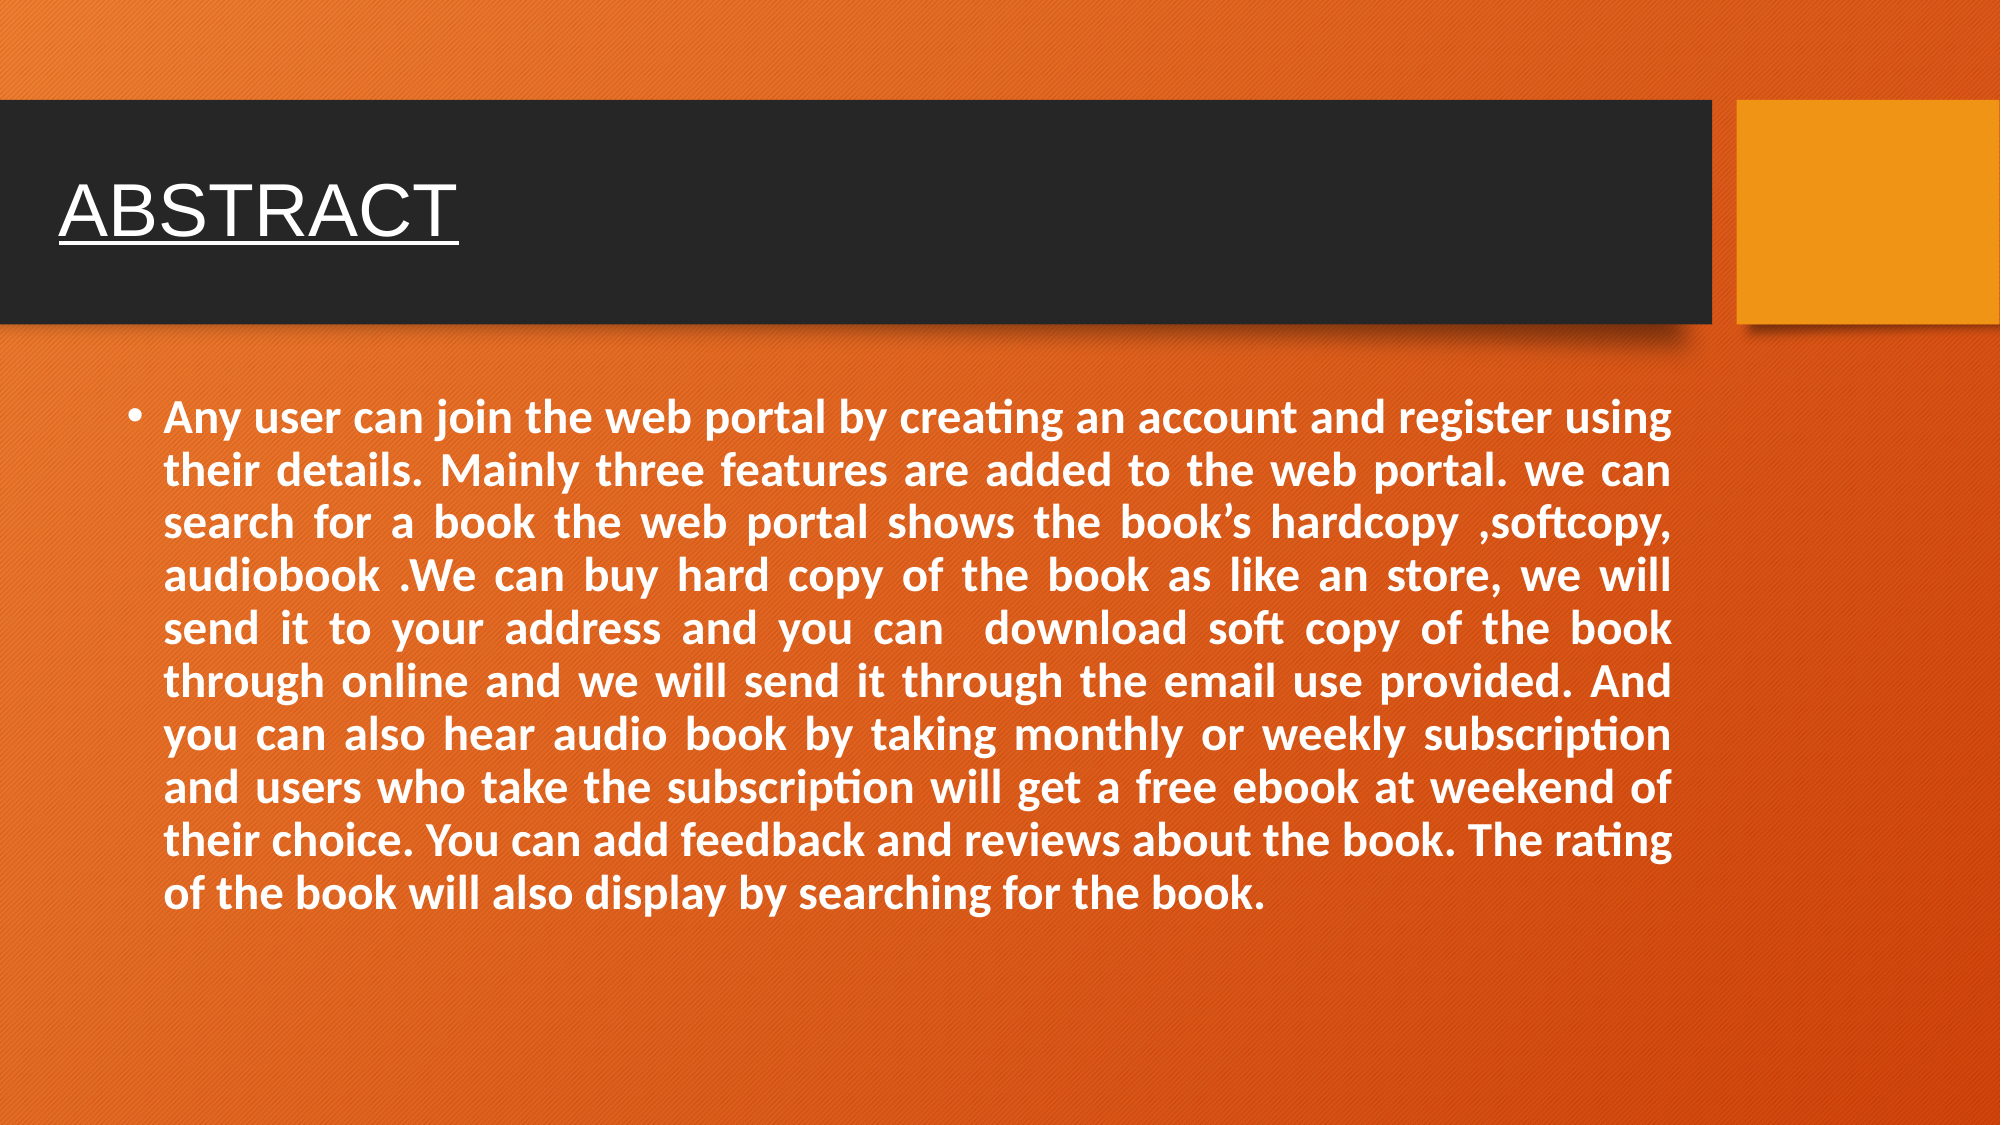

# ABSTRACT
Any user can join the web portal by creating an account and register using their details. Mainly three features are added to the web portal. we can search for a book the web portal shows the book’s hardcopy ,softcopy, audiobook .We can buy hard copy of the book as like an store, we will send it to your address and you can  download soft copy of the book through online and we will send it through the email use provided. And you can also hear audio book by taking monthly or weekly subscription and users who take the subscription will get a free ebook at weekend of their choice. You can add feedback and reviews about the book. The rating of the book will also display by searching for the book.